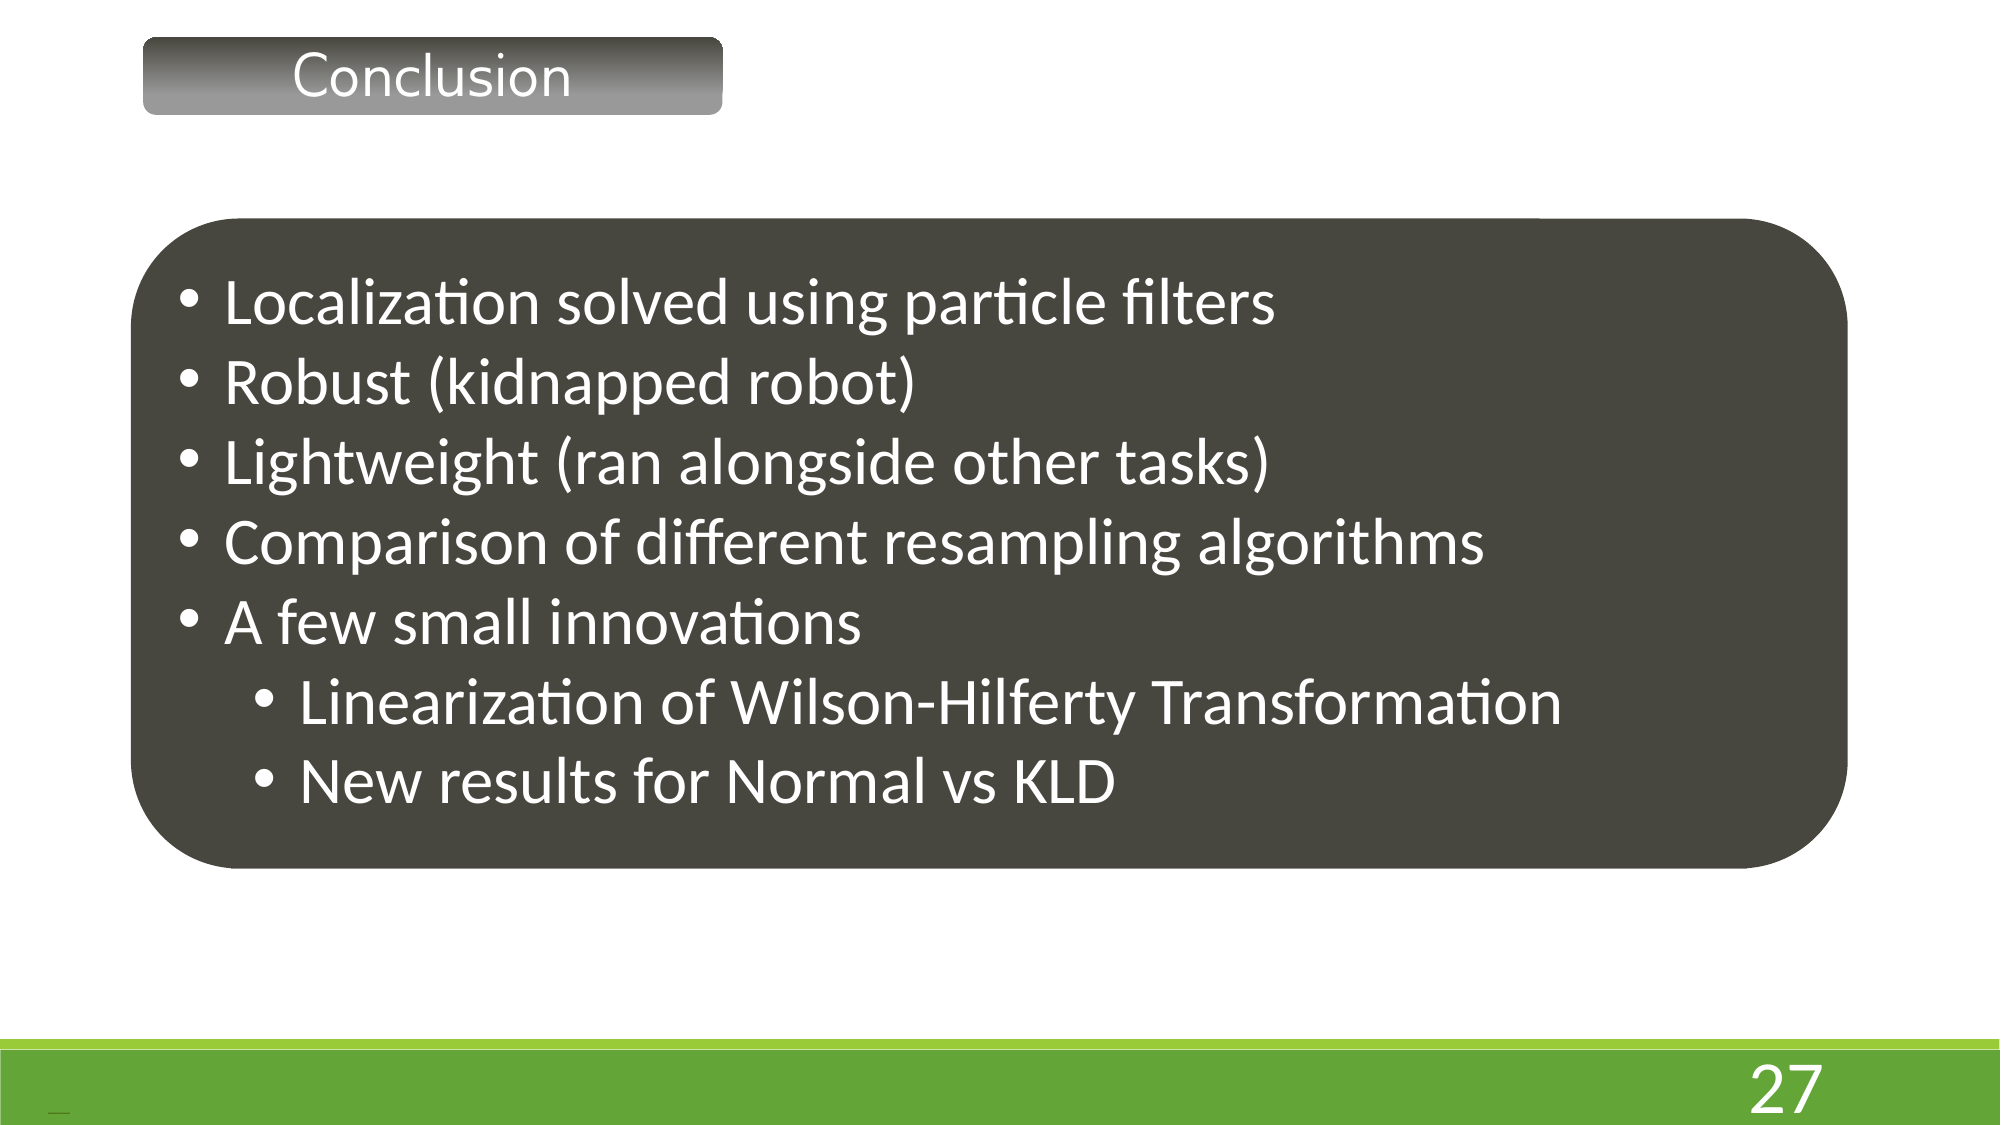

Conclusion

Localization solved using particle filters
Robust (kidnapped robot)
Lightweight (ran alongside other tasks)
Comparison of different resampling algorithms
A few small innovations
Linearization of Wilson-Hilferty Transformation
New results for Normal vs KLD
27
Free PowerPoint Templates